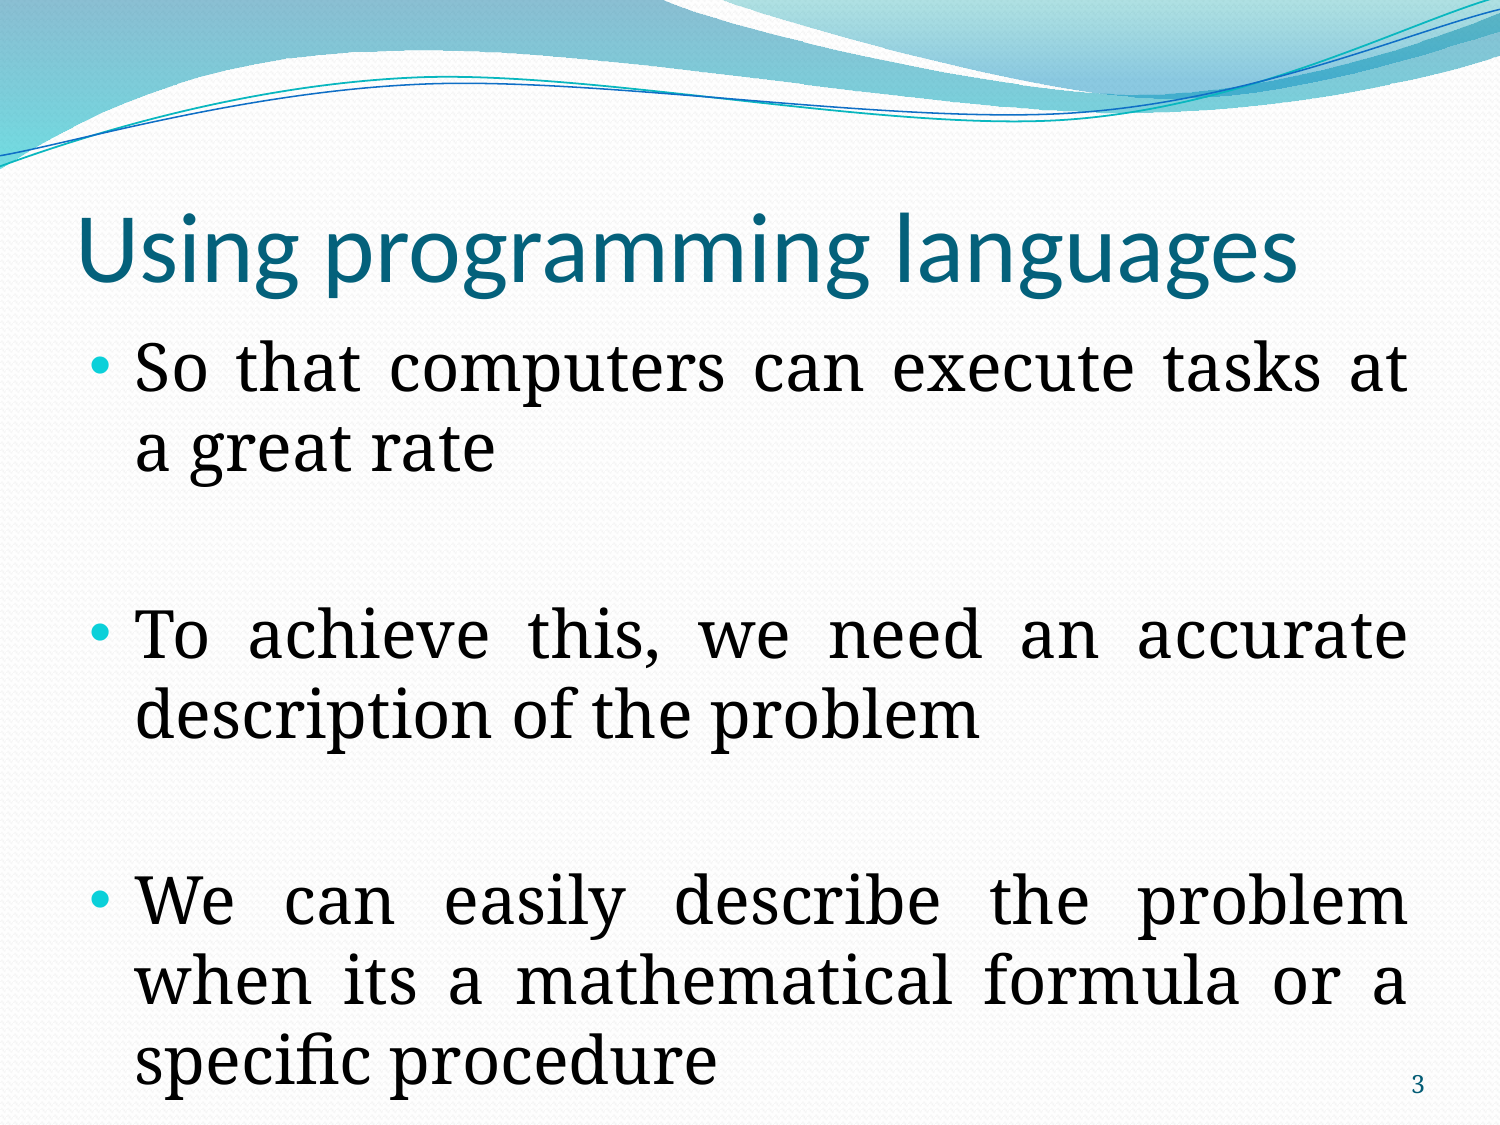

# Using programming languages
So that computers can execute tasks at a great rate

To achieve this, we need an accurate description of the problem

We can easily describe the problem when its a mathematical formula or a specific procedure
3